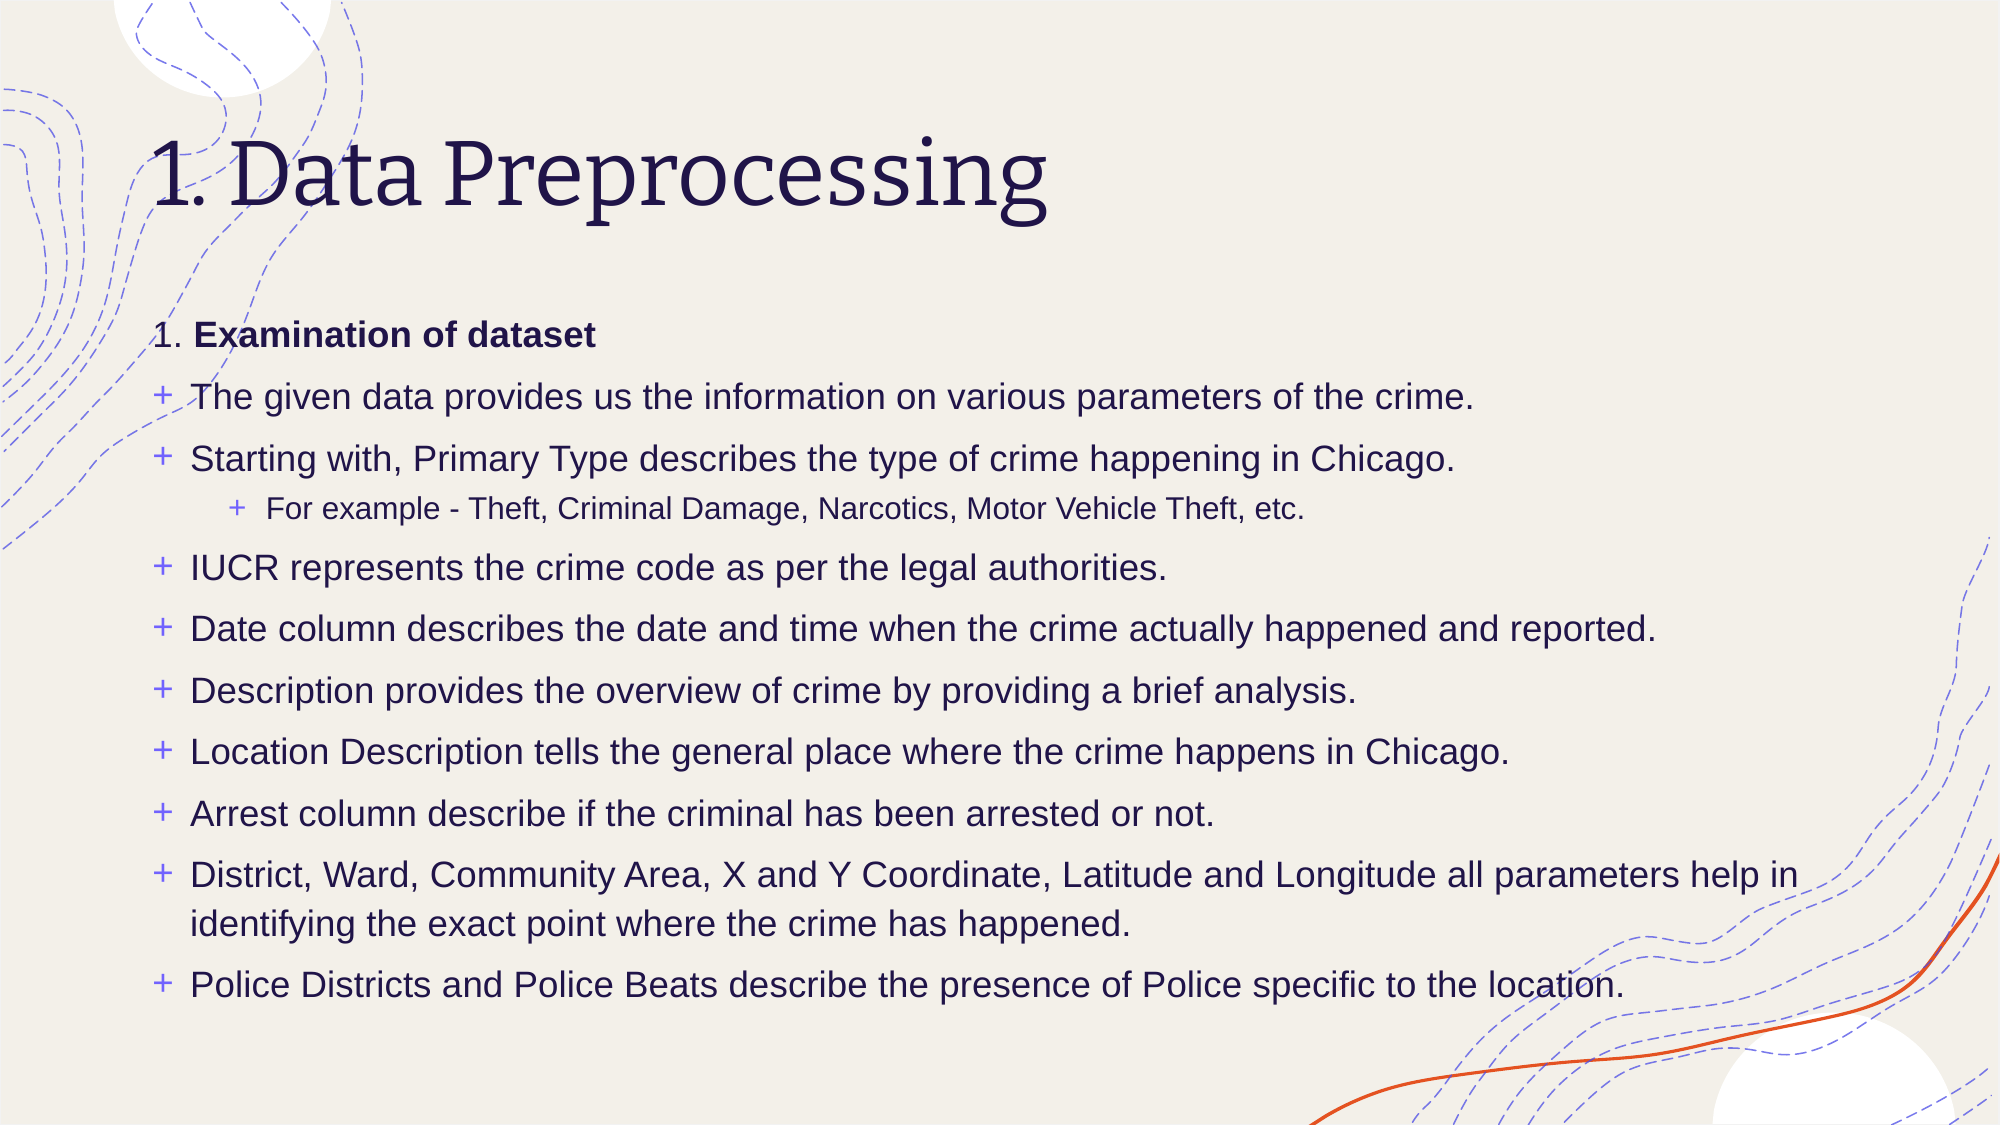

# 1. Data Preprocessing
1. Examination of dataset
The given data provides us the information on various parameters of the crime.
Starting with, Primary Type describes the type of crime happening in Chicago.
For example - Theft, Criminal Damage, Narcotics, Motor Vehicle Theft, etc.
IUCR represents the crime code as per the legal authorities.
Date column describes the date and time when the crime actually happened and reported.
Description provides the overview of crime by providing a brief analysis.
Location Description tells the general place where the crime happens in Chicago.
Arrest column describe if the criminal has been arrested or not.
District, Ward, Community Area, X and Y Coordinate, Latitude and Longitude all parameters help in identifying the exact point where the crime has happened.
Police Districts and Police Beats describe the presence of Police specific to the location.